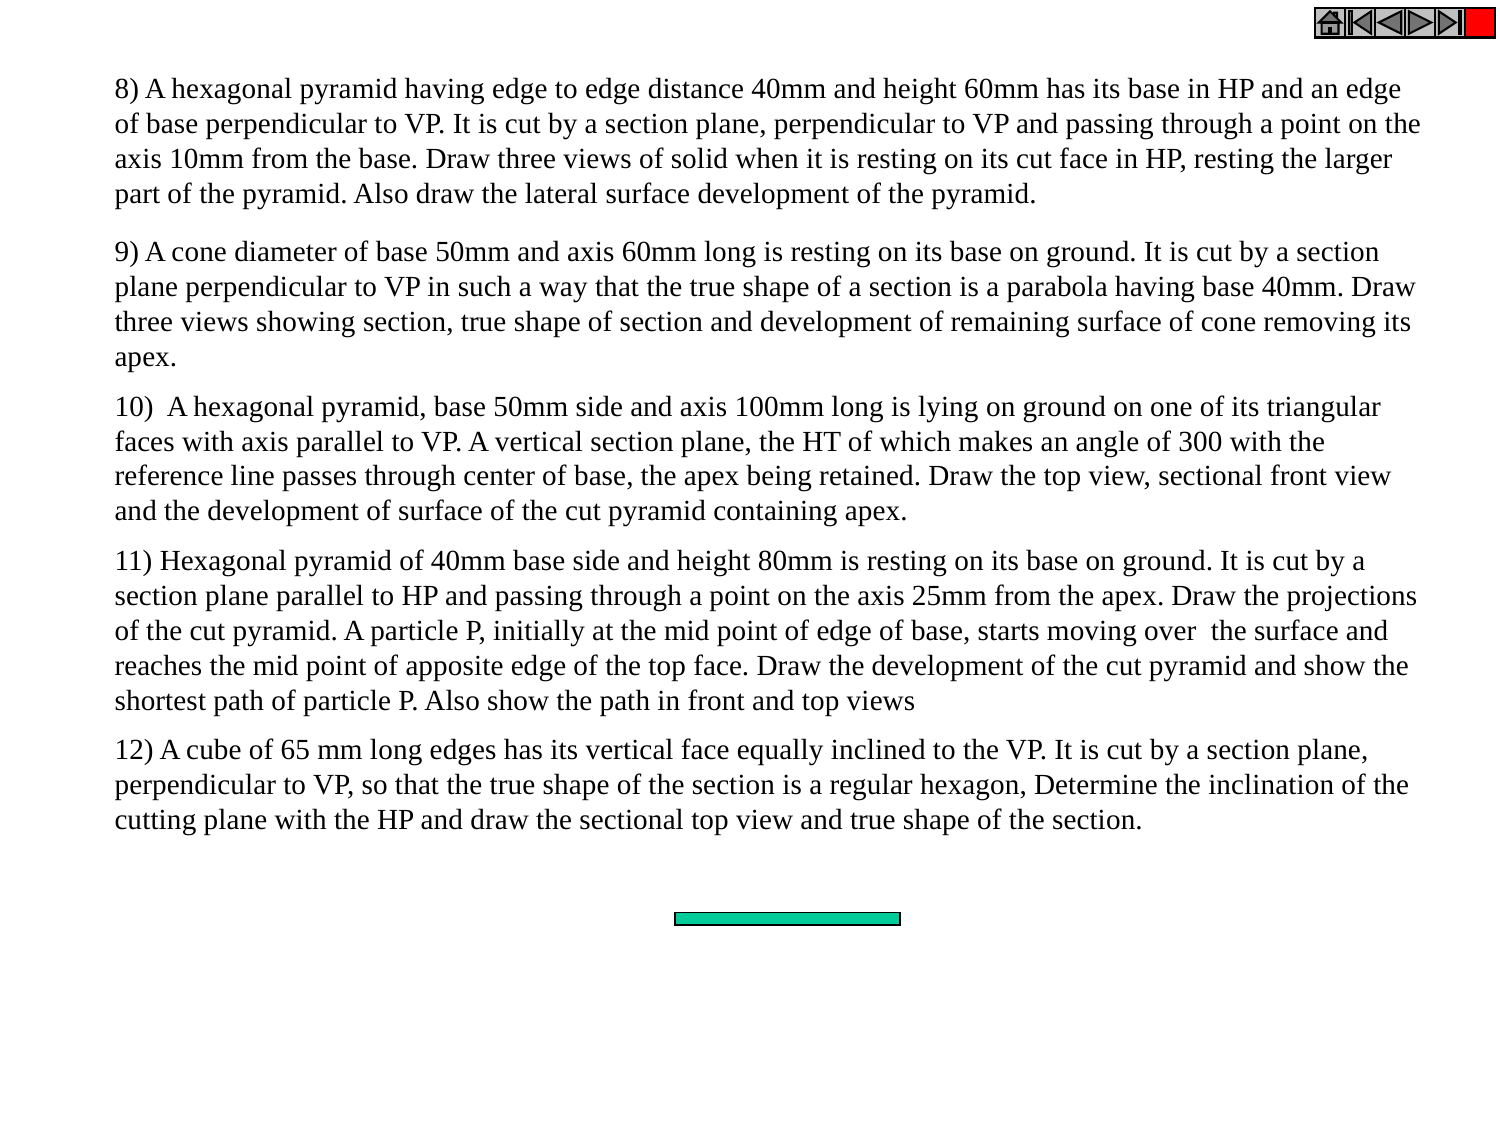

8) A hexagonal pyramid having edge to edge distance 40mm and height 60mm has its base in HP and an edge of base perpendicular to VP. It is cut by a section plane, perpendicular to VP and passing through a point on the axis 10mm from the base. Draw three views of solid when it is resting on its cut face in HP, resting the larger part of the pyramid. Also draw the lateral surface development of the pyramid.
9) A cone diameter of base 50mm and axis 60mm long is resting on its base on ground. It is cut by a section plane perpendicular to VP in such a way that the true shape of a section is a parabola having base 40mm. Draw three views showing section, true shape of section and development of remaining surface of cone removing its apex.
10)  A hexagonal pyramid, base 50mm side and axis 100mm long is lying on ground on one of its triangular faces with axis parallel to VP. A vertical section plane, the HT of which makes an angle of 300 with the reference line passes through center of base, the apex being retained. Draw the top view, sectional front view and the development of surface of the cut pyramid containing apex.
11) Hexagonal pyramid of 40mm base side and height 80mm is resting on its base on ground. It is cut by a section plane parallel to HP and passing through a point on the axis 25mm from the apex. Draw the projections of the cut pyramid. A particle P, initially at the mid point of edge of base, starts moving over  the surface and reaches the mid point of apposite edge of the top face. Draw the development of the cut pyramid and show the shortest path of particle P. Also show the path in front and top views
12) A cube of 65 mm long edges has its vertical face equally inclined to the VP. It is cut by a section plane, perpendicular to VP, so that the true shape of the section is a regular hexagon, Determine the inclination of the cutting plane with the HP and draw the sectional top view and true shape of the section.